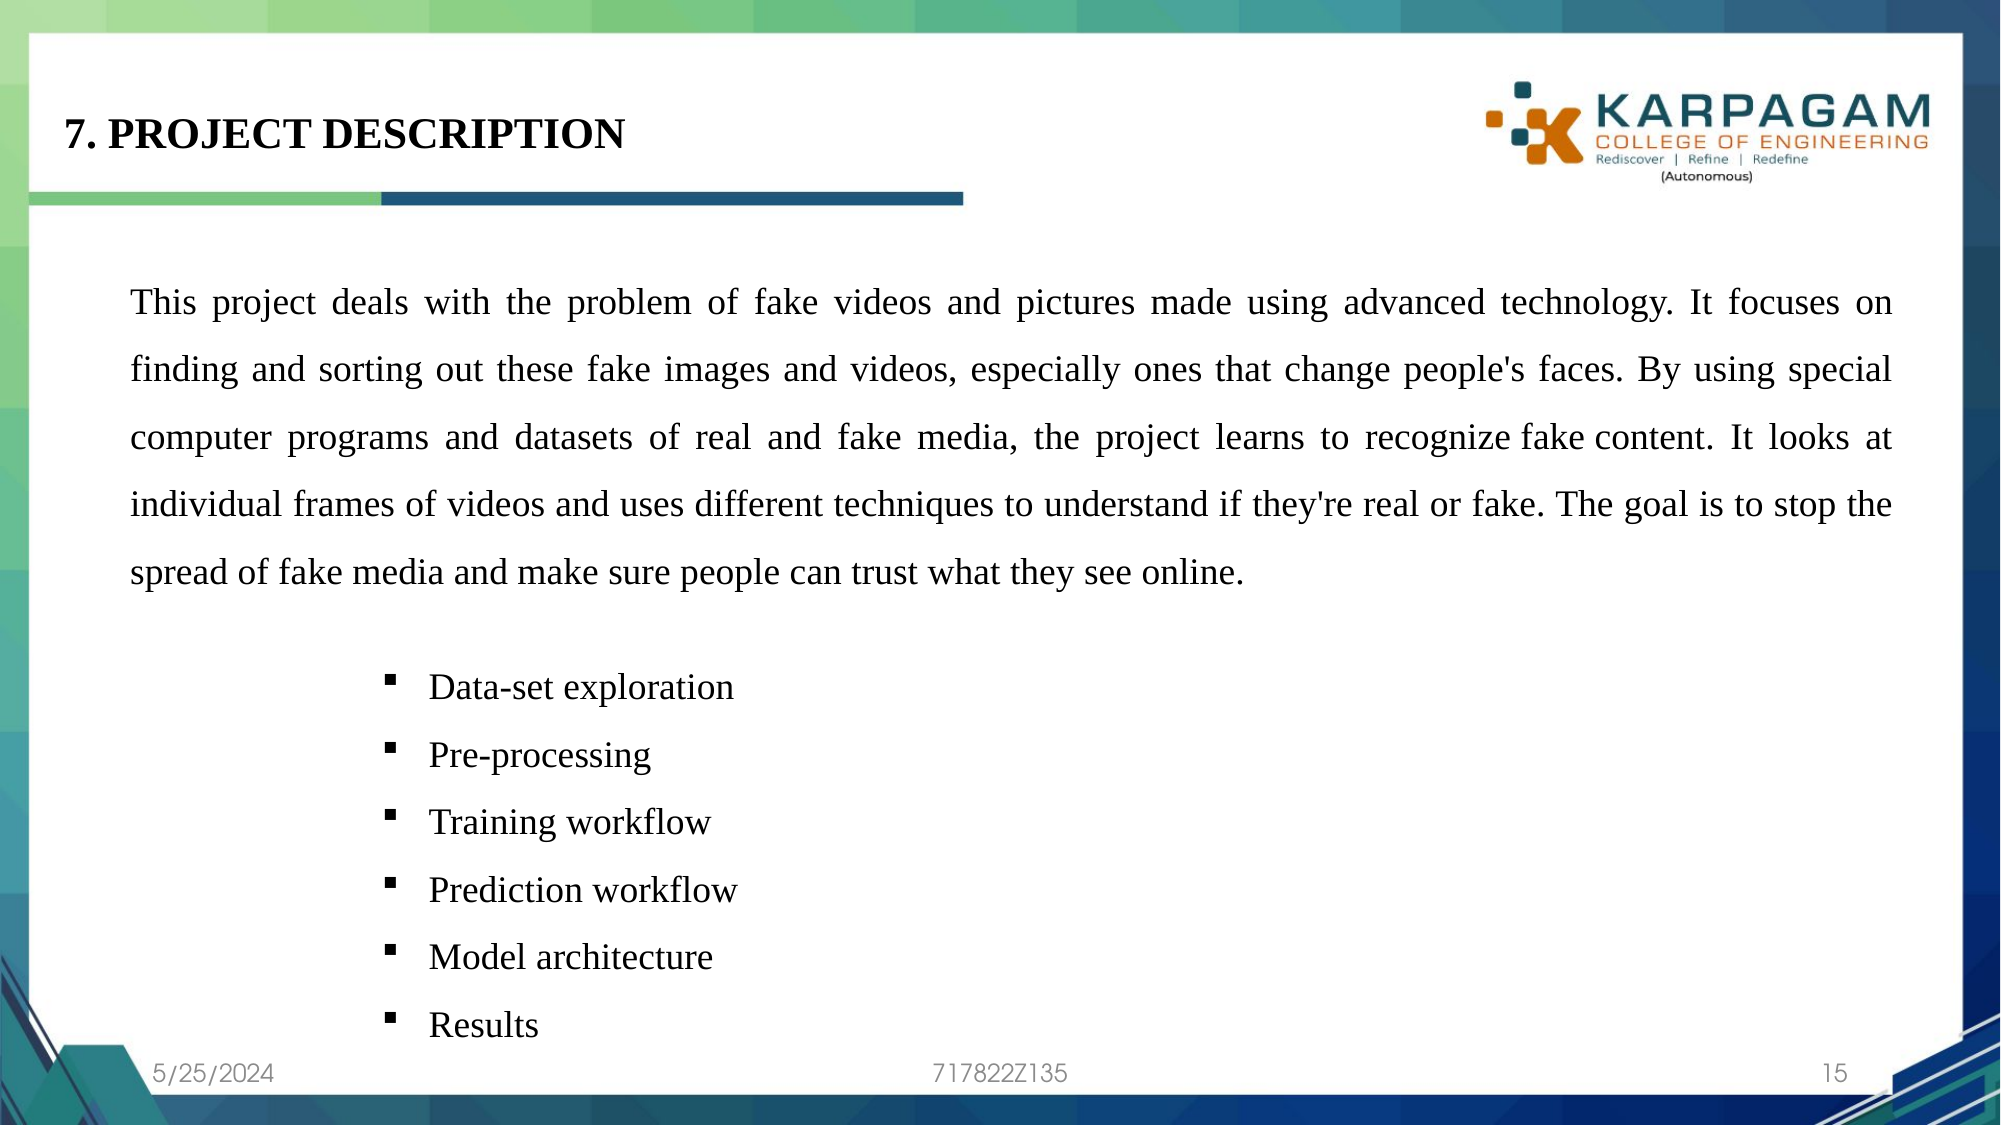

7. PROJECT DESCRIPTION
This project deals with the problem of fake videos and pictures made using advanced technology. It focuses on finding and sorting out these fake images and videos, especially ones that change people's faces. By using special computer programs and datasets of real and fake media, the project learns to recognize fake content. It looks at individual frames of videos and uses different techniques to understand if they're real or fake. The goal is to stop the spread of fake media and make sure people can trust what they see online.
Data-set exploration
Pre-processing
Training workflow
Prediction workflow
Model architecture
Results

5/25/2024
717822Z135
15